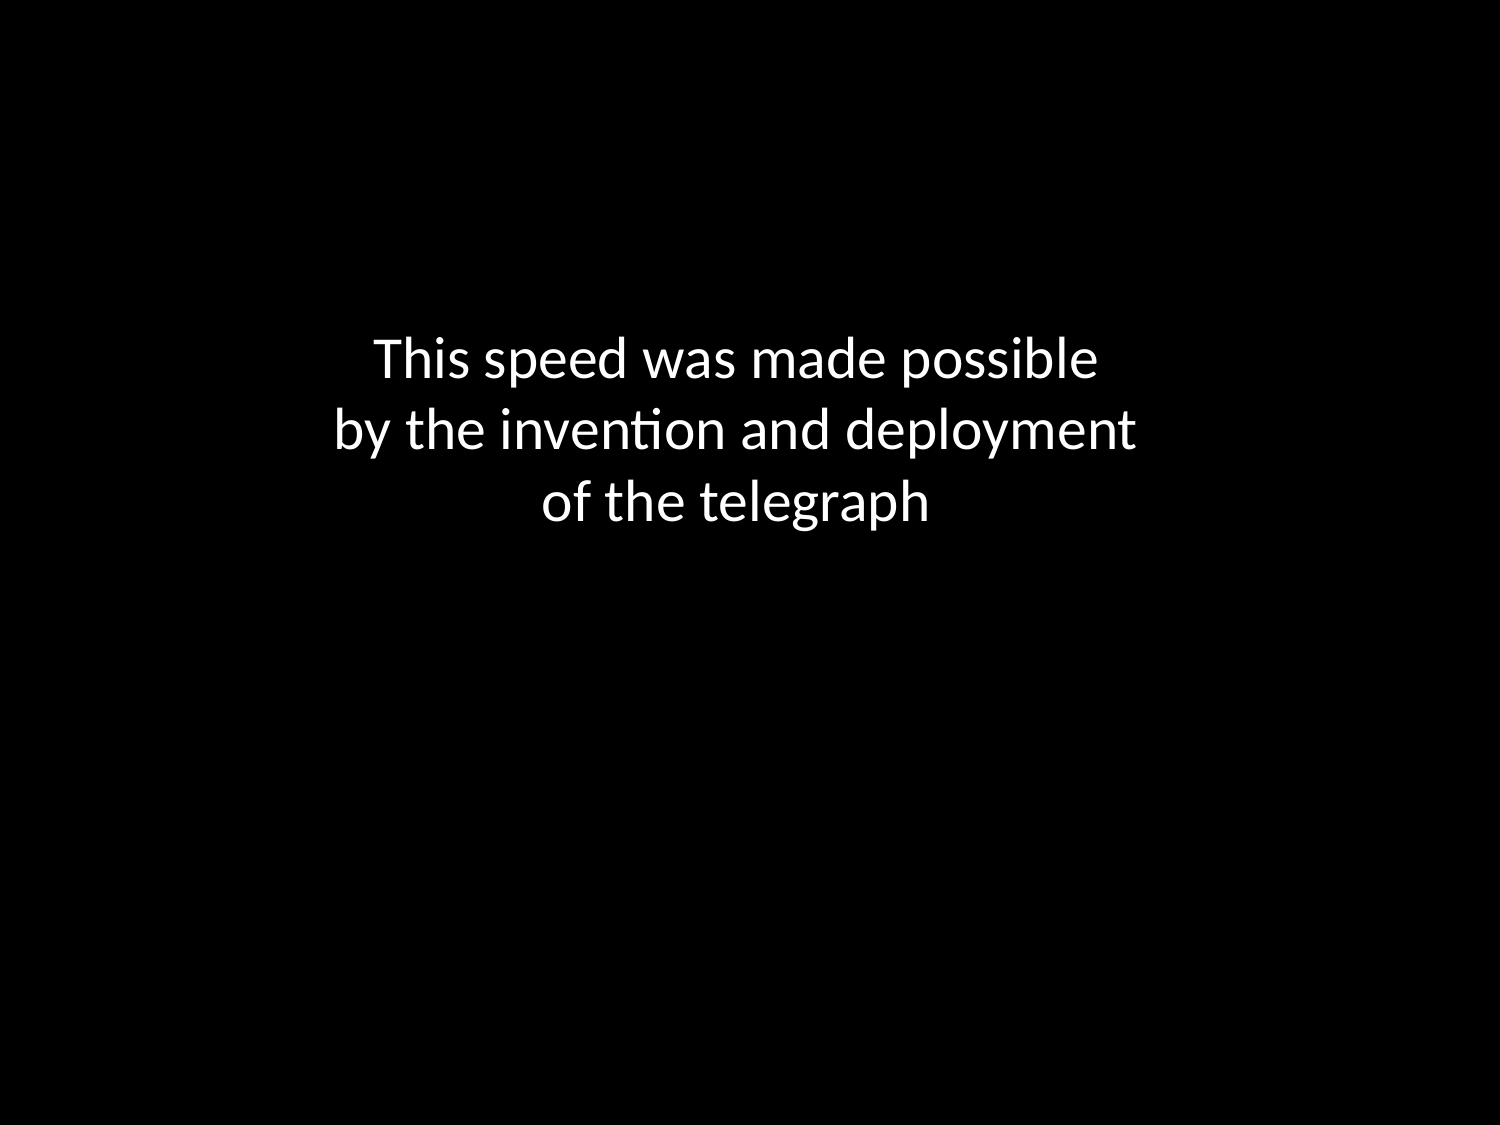

# This speed was made possible by the invention and deployment of the telegraph